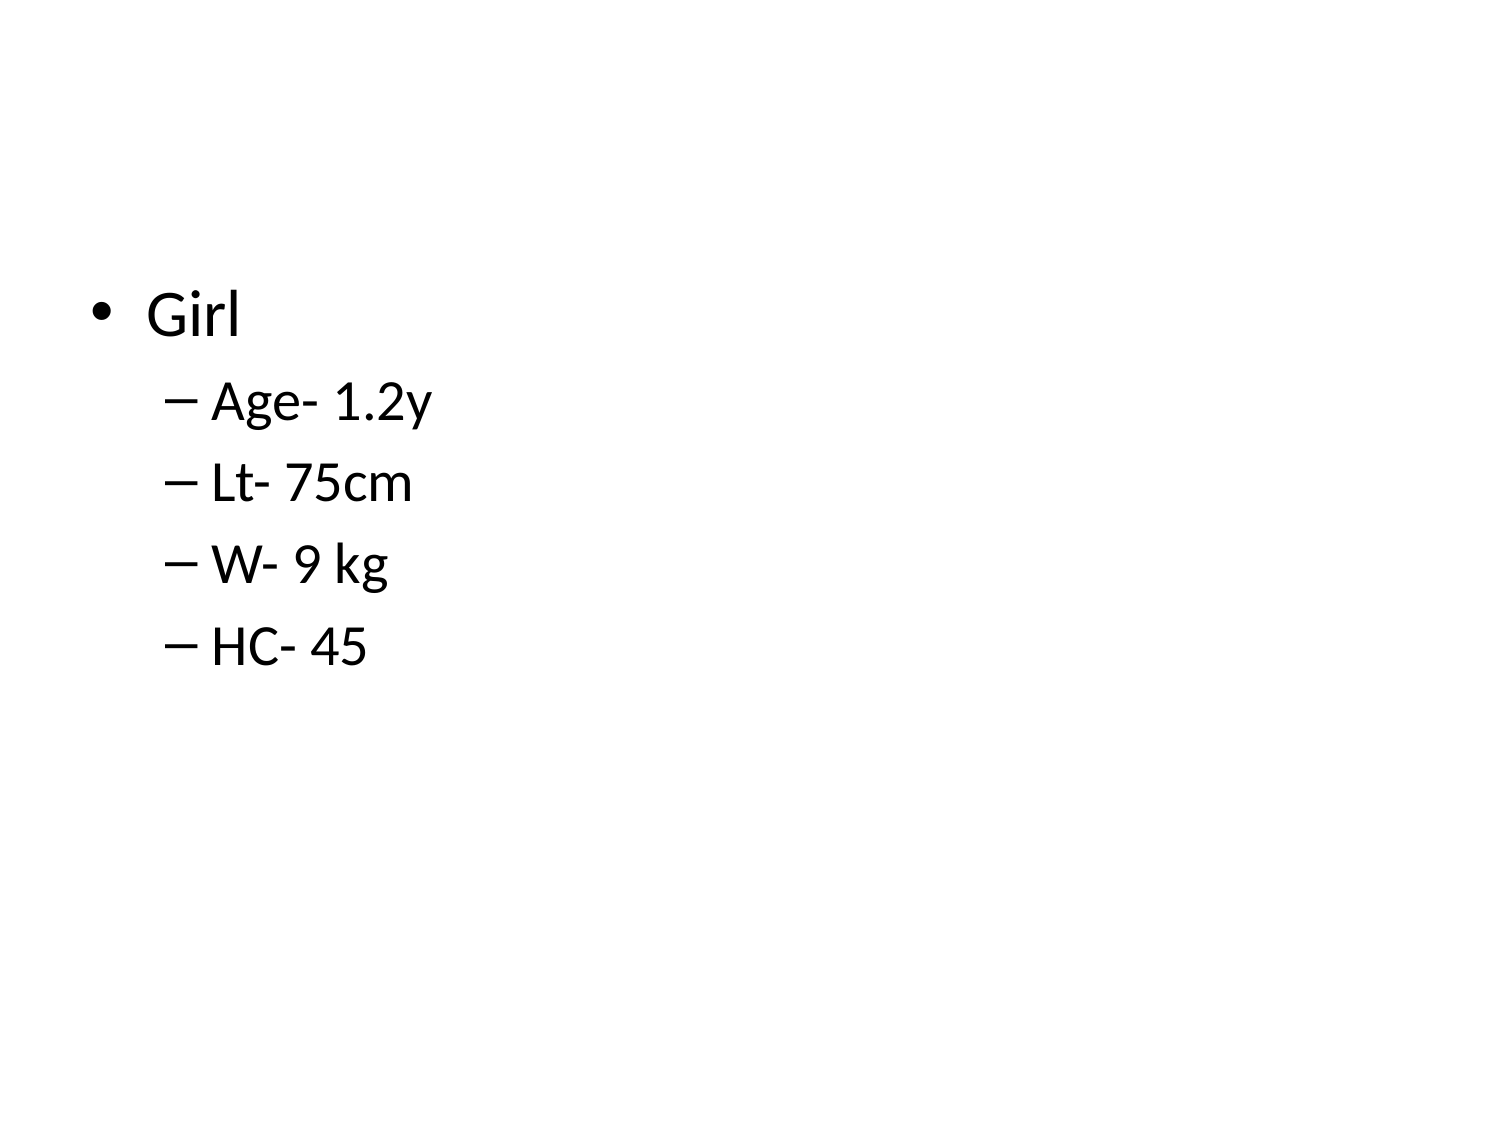

#
Girl
Age- 1.2y
Lt- 75cm
W- 9 kg
HC- 45